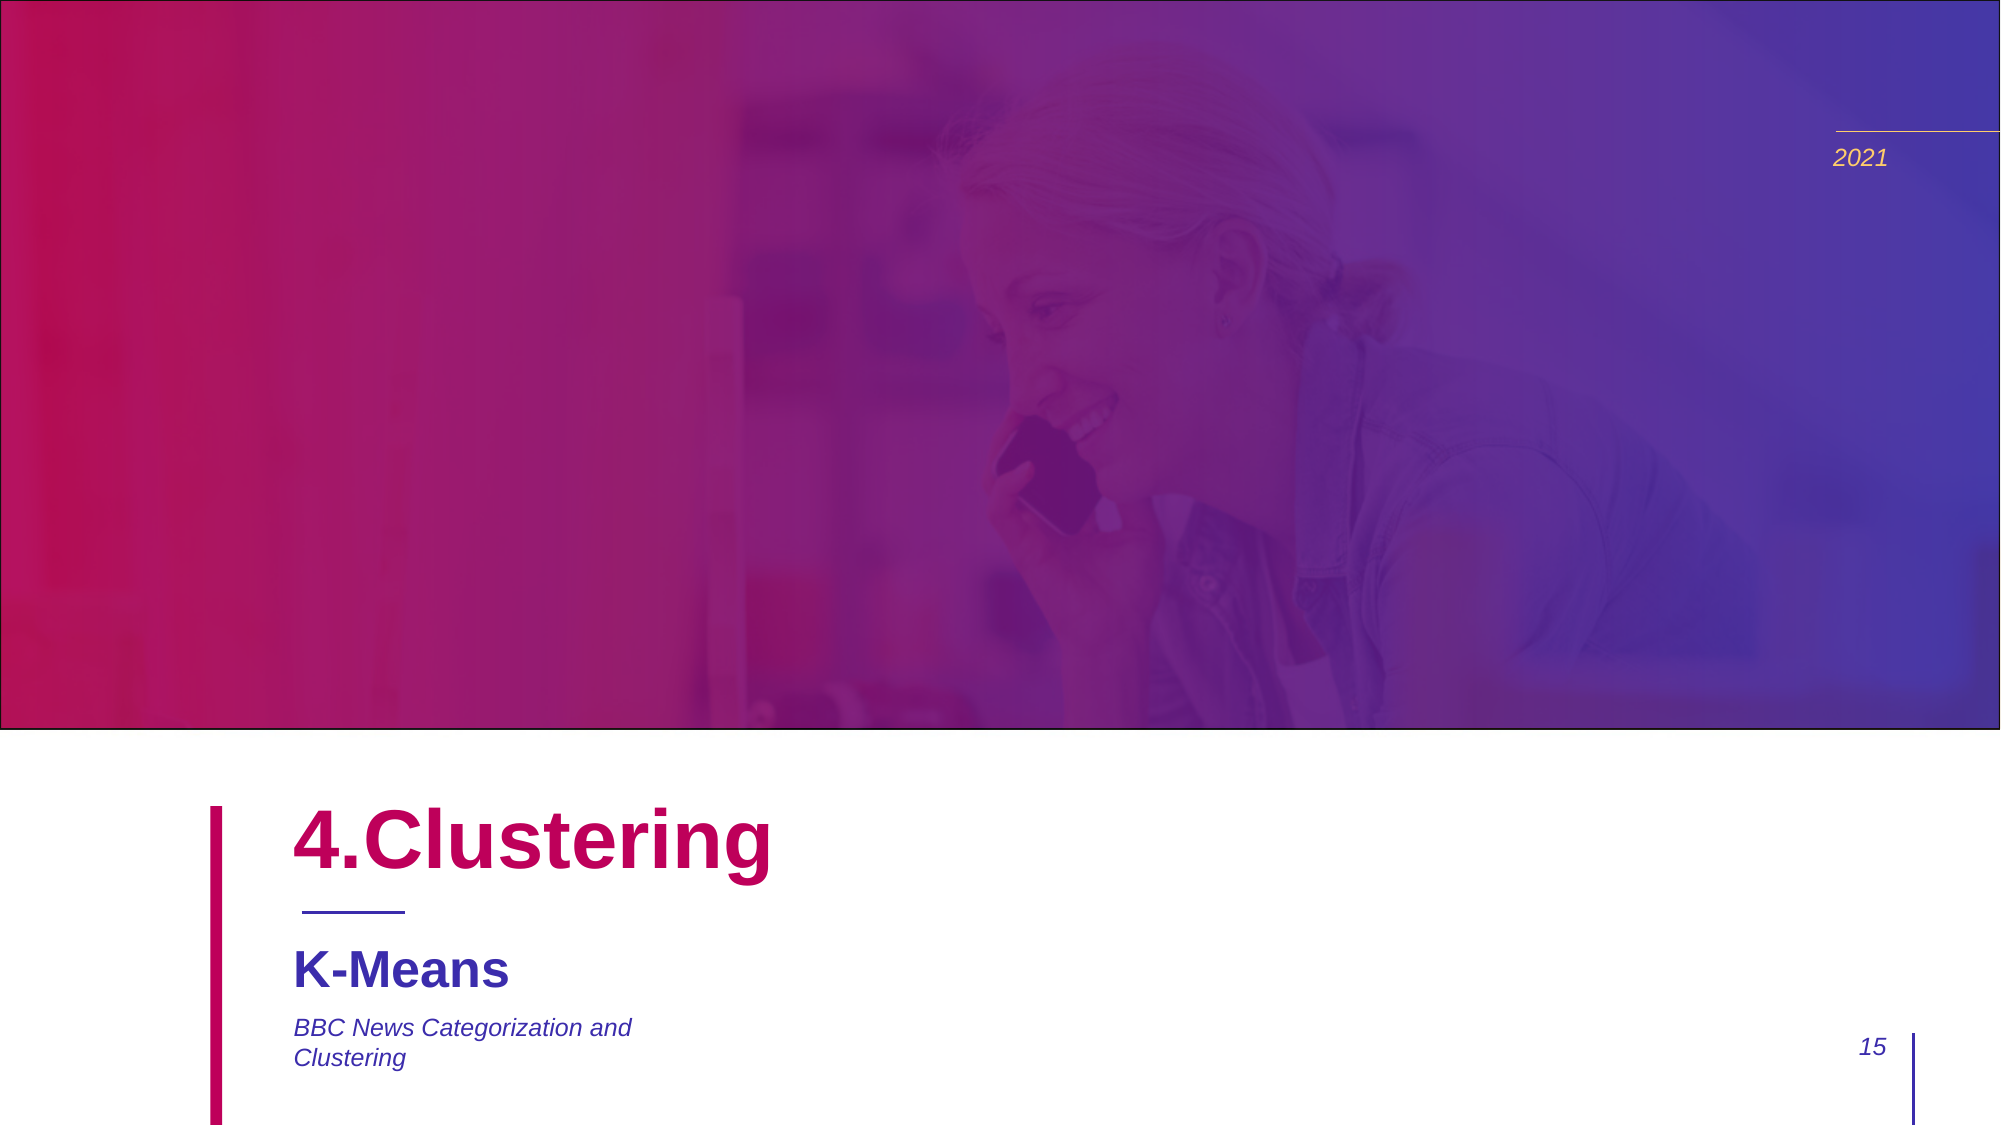

2021
# 4.Clustering
K-Means
BBC News Categorization and Clustering
15